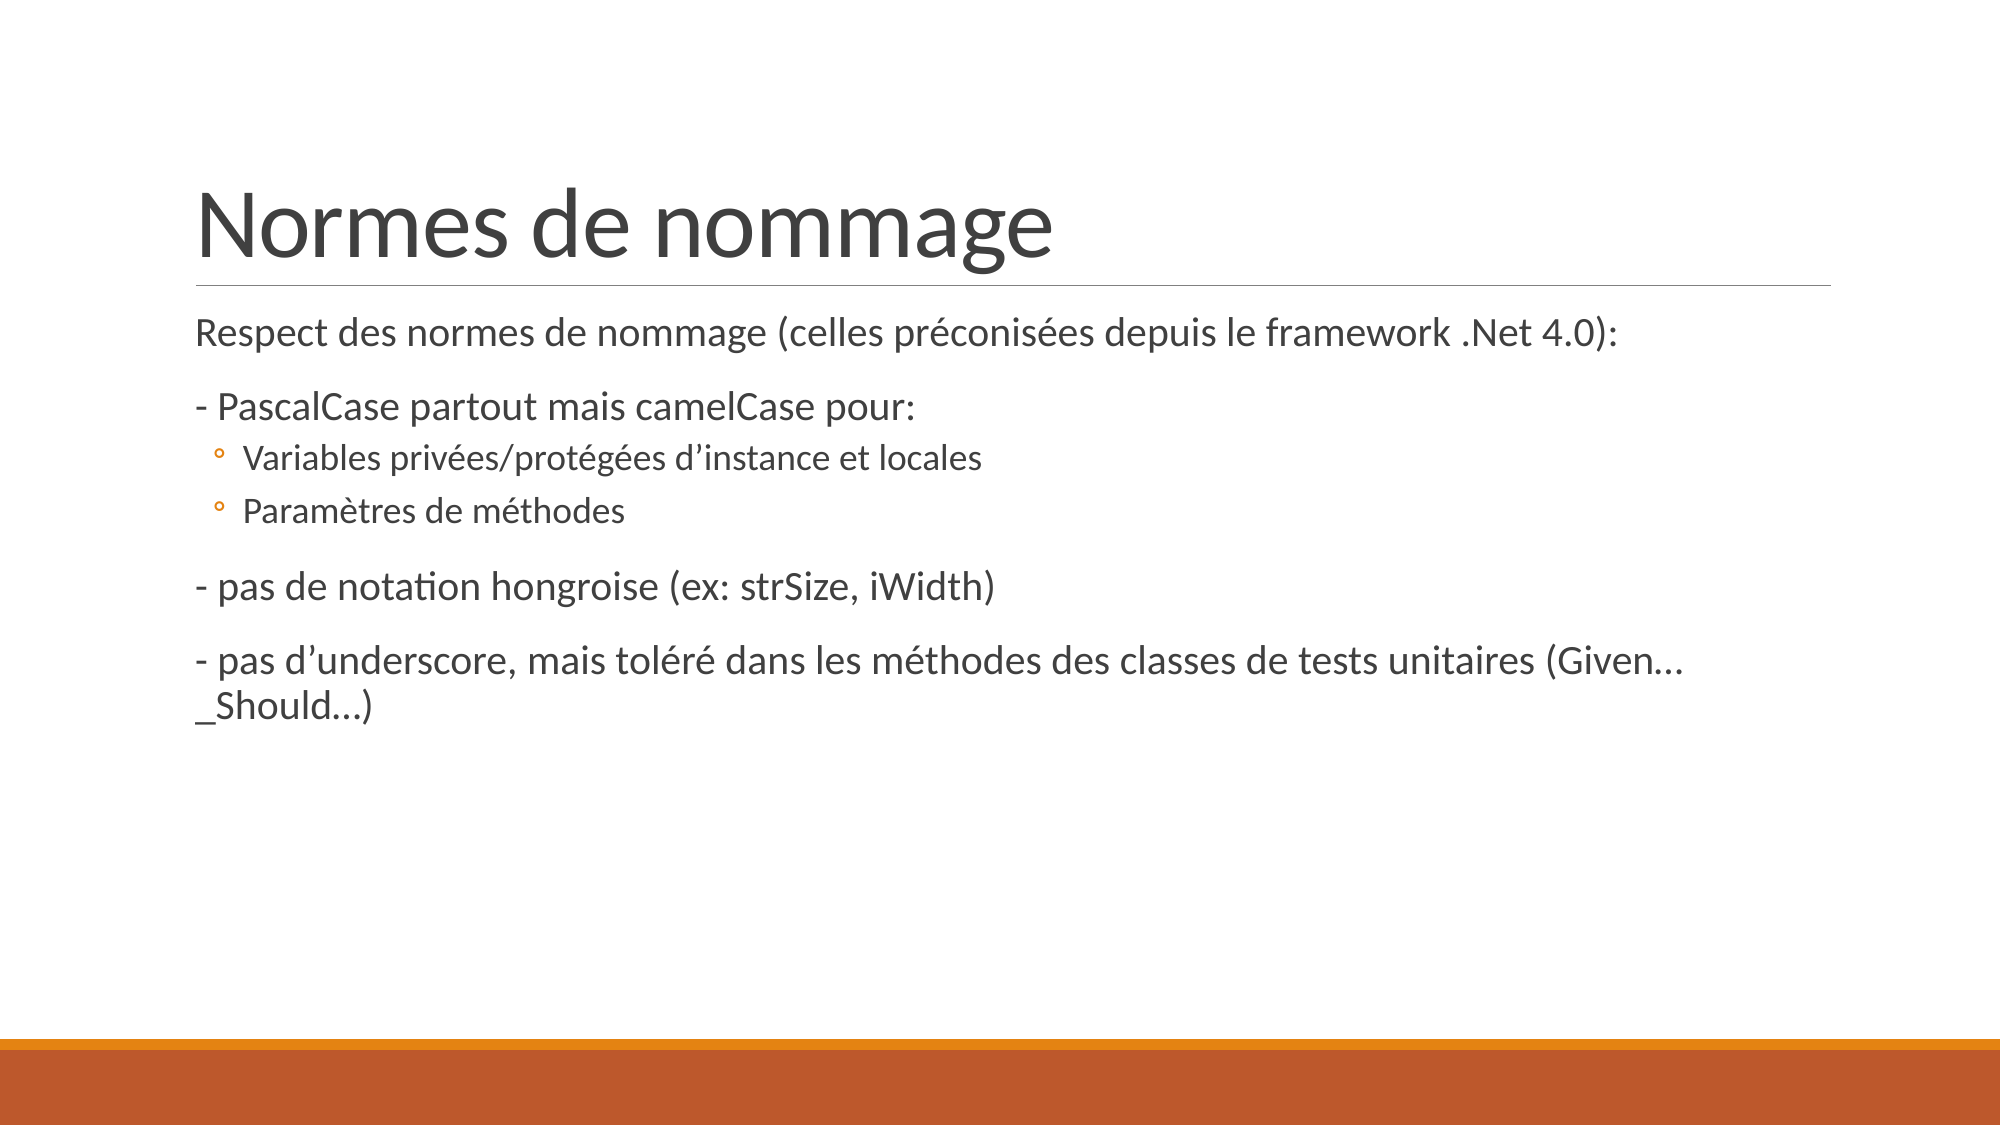

# Normes de nommage
Respect des normes de nommage (celles préconisées depuis le framework .Net 4.0):
- PascalCase partout mais camelCase pour:
Variables privées/protégées d’instance et locales
Paramètres de méthodes
- pas de notation hongroise (ex: strSize, iWidth)
- pas d’underscore, mais toléré dans les méthodes des classes de tests unitaires (Given…_Should…)